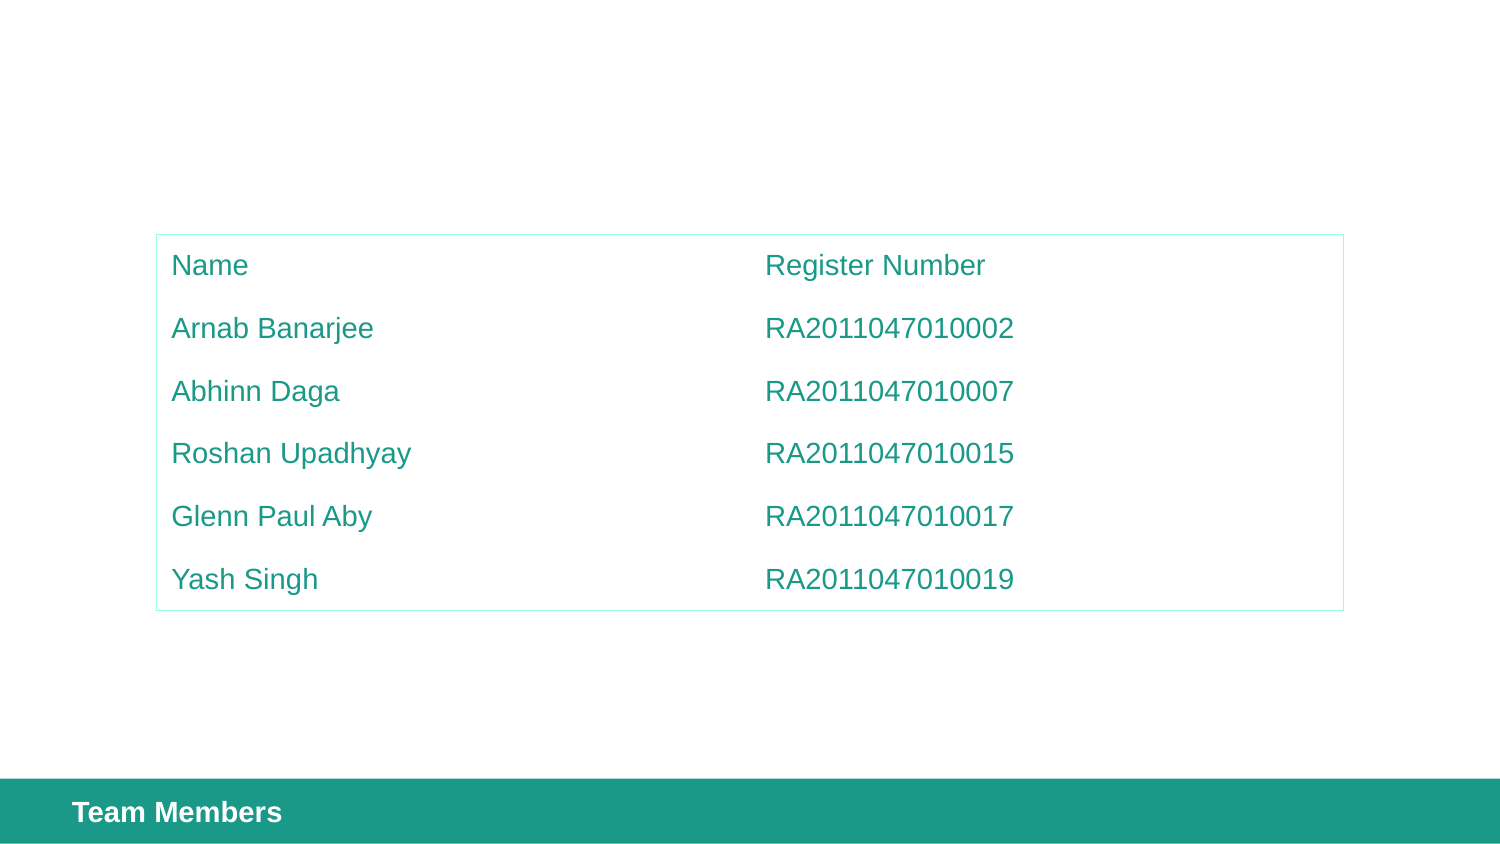

| Name | Register Number |
| --- | --- |
| Arnab Banarjee | RA2011047010002 |
| Abhinn Daga | RA2011047010007 |
| Roshan Upadhyay | RA2011047010015 |
| Glenn Paul Aby | RA2011047010017 |
| Yash Singh | RA2011047010019 |

Team Members